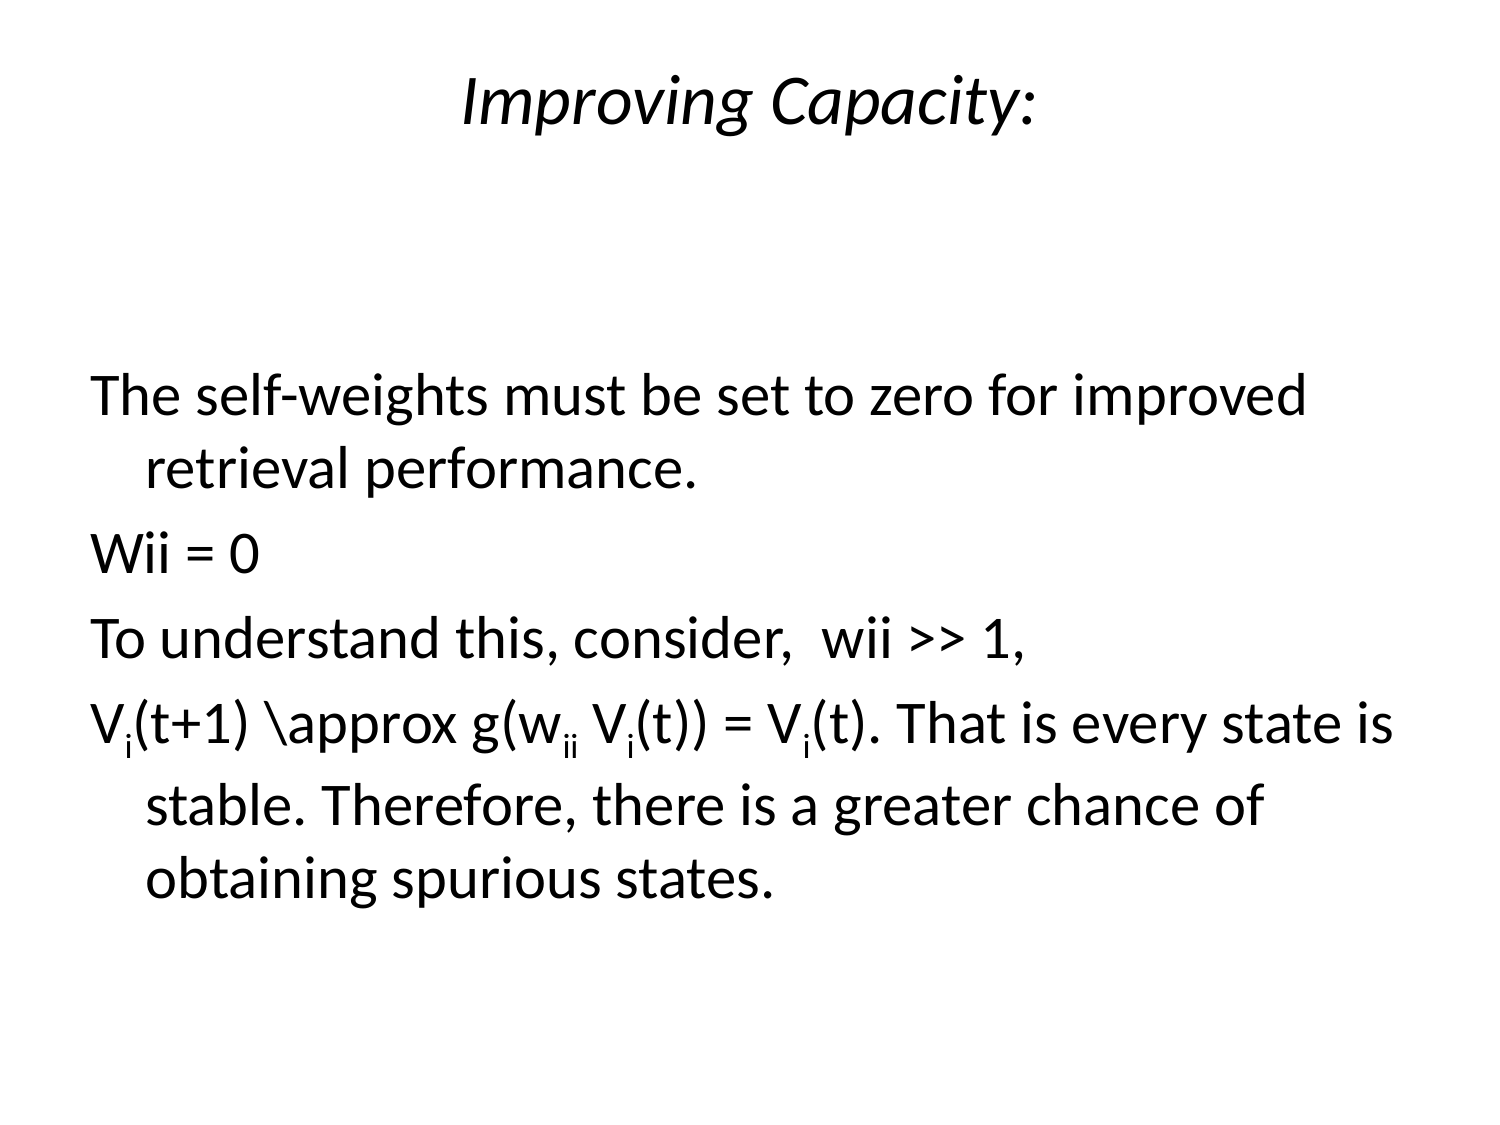

# Improving Capacity:

The self-weights must be set to zero for improved retrieval performance.
Wii = 0
To understand this, consider,  wii >> 1,
Vi(t+1) \approx g(wii Vi(t)) = Vi(t). That is every state is stable. Therefore, there is a greater chance of obtaining spurious states.